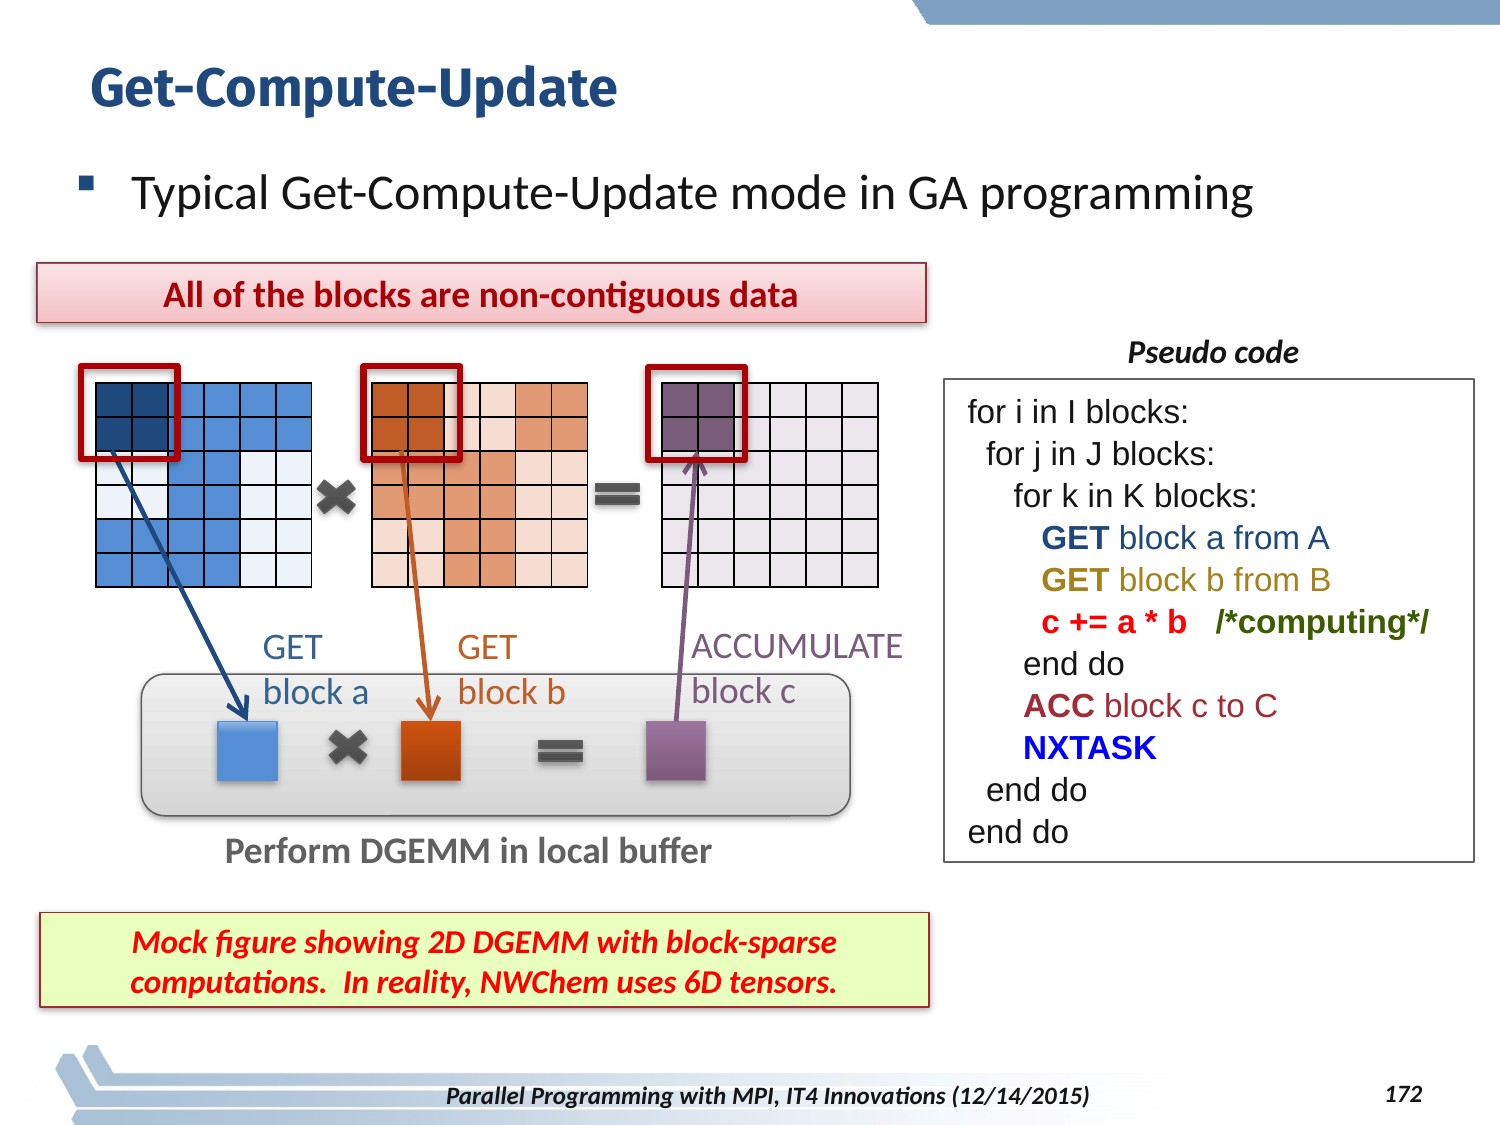

# Get-Compute-Update
Typical Get-Compute-Update mode in GA programming
All of the blocks are non-contiguous data
Pseudo code

for i in I blocks:
  for j in J blocks:
     for k in K blocks:
        GET block a from A
        GET block b from B
        c += a * b   /*computing*/
      end do
      ACC block c to C
      NXTASK
  end do
end do

|  |  |  |  |  |  |
| --- | --- | --- | --- | --- | --- |
|  |  |  |  |  |  |
|  |  |  |  |  |  |
|  |  |  |  |  |  |
|  |  |  |  |  |  |
|  |  |  |  |  |  |
|  |  |  |  |  |  |
| --- | --- | --- | --- | --- | --- |
|  |  |  |  |  |  |
|  |  |  |  |  |  |
|  |  |  |  |  |  |
|  |  |  |  |  |  |
|  |  |  |  |  |  |
|  |  |  |  |  |  |
| --- | --- | --- | --- | --- | --- |
|  |  |  |  |  |  |
|  |  |  |  |  |  |
|  |  |  |  |  |  |
|  |  |  |  |  |  |
|  |  |  |  |  |  |

ACCUMULATE
block c
GET
block b
GET block a

Perform DGEMM in local buffer
Mock figure showing 2D DGEMM with block-sparse computations.  In reality, NWChem uses 6D tensors.
172
Parallel Programming with MPI, IT4 Innovations (12/14/2015)